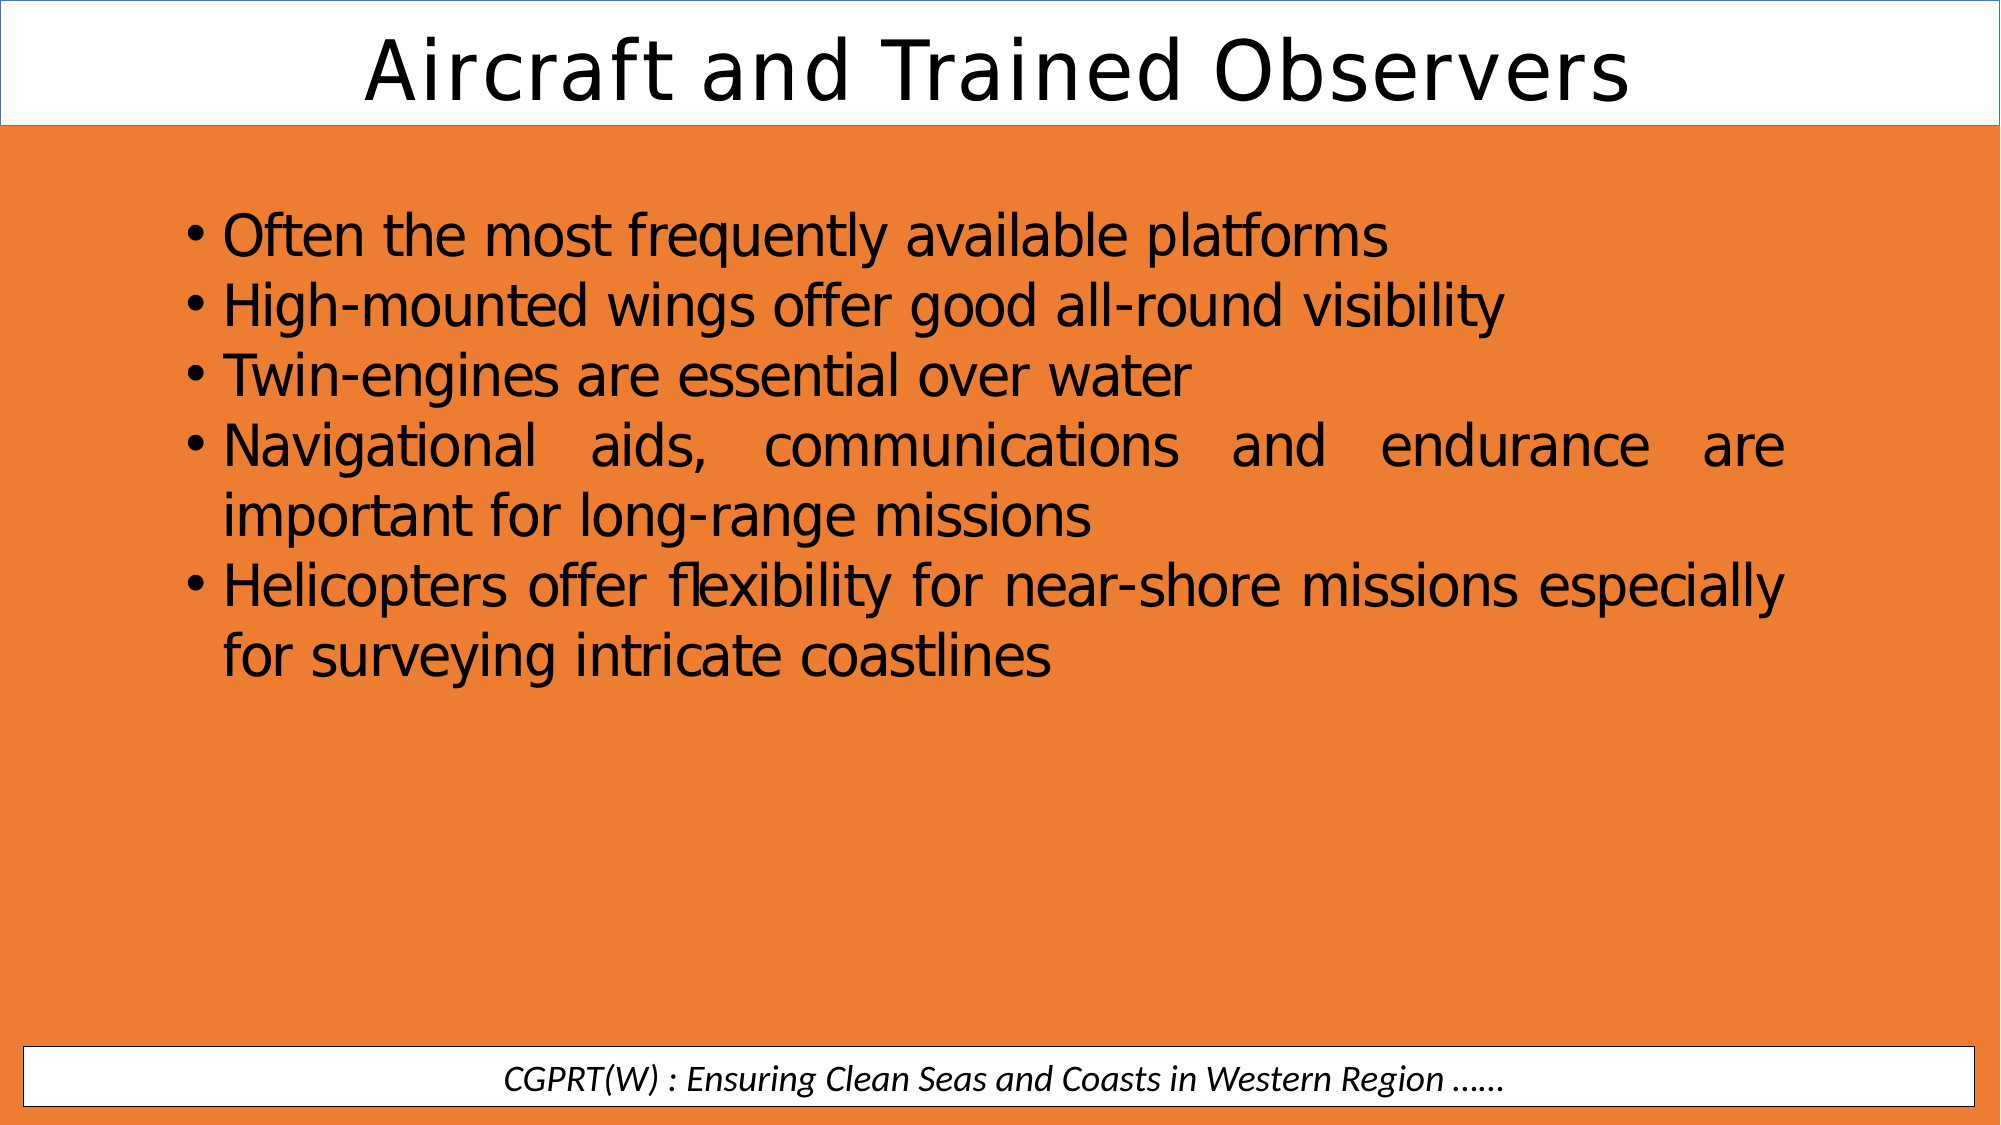

Aircraft and Trained Observers
Often the most frequently available platforms
High-mounted wings offer good all-round visibility
Twin-engines are essential over water
Navigational aids, communications and endurance are important for long-range missions
Helicopters offer flexibility for near-shore missions especially for surveying intricate coastlines
 CGPRT(W) : Ensuring Clean Seas and Coasts in Western Region ……